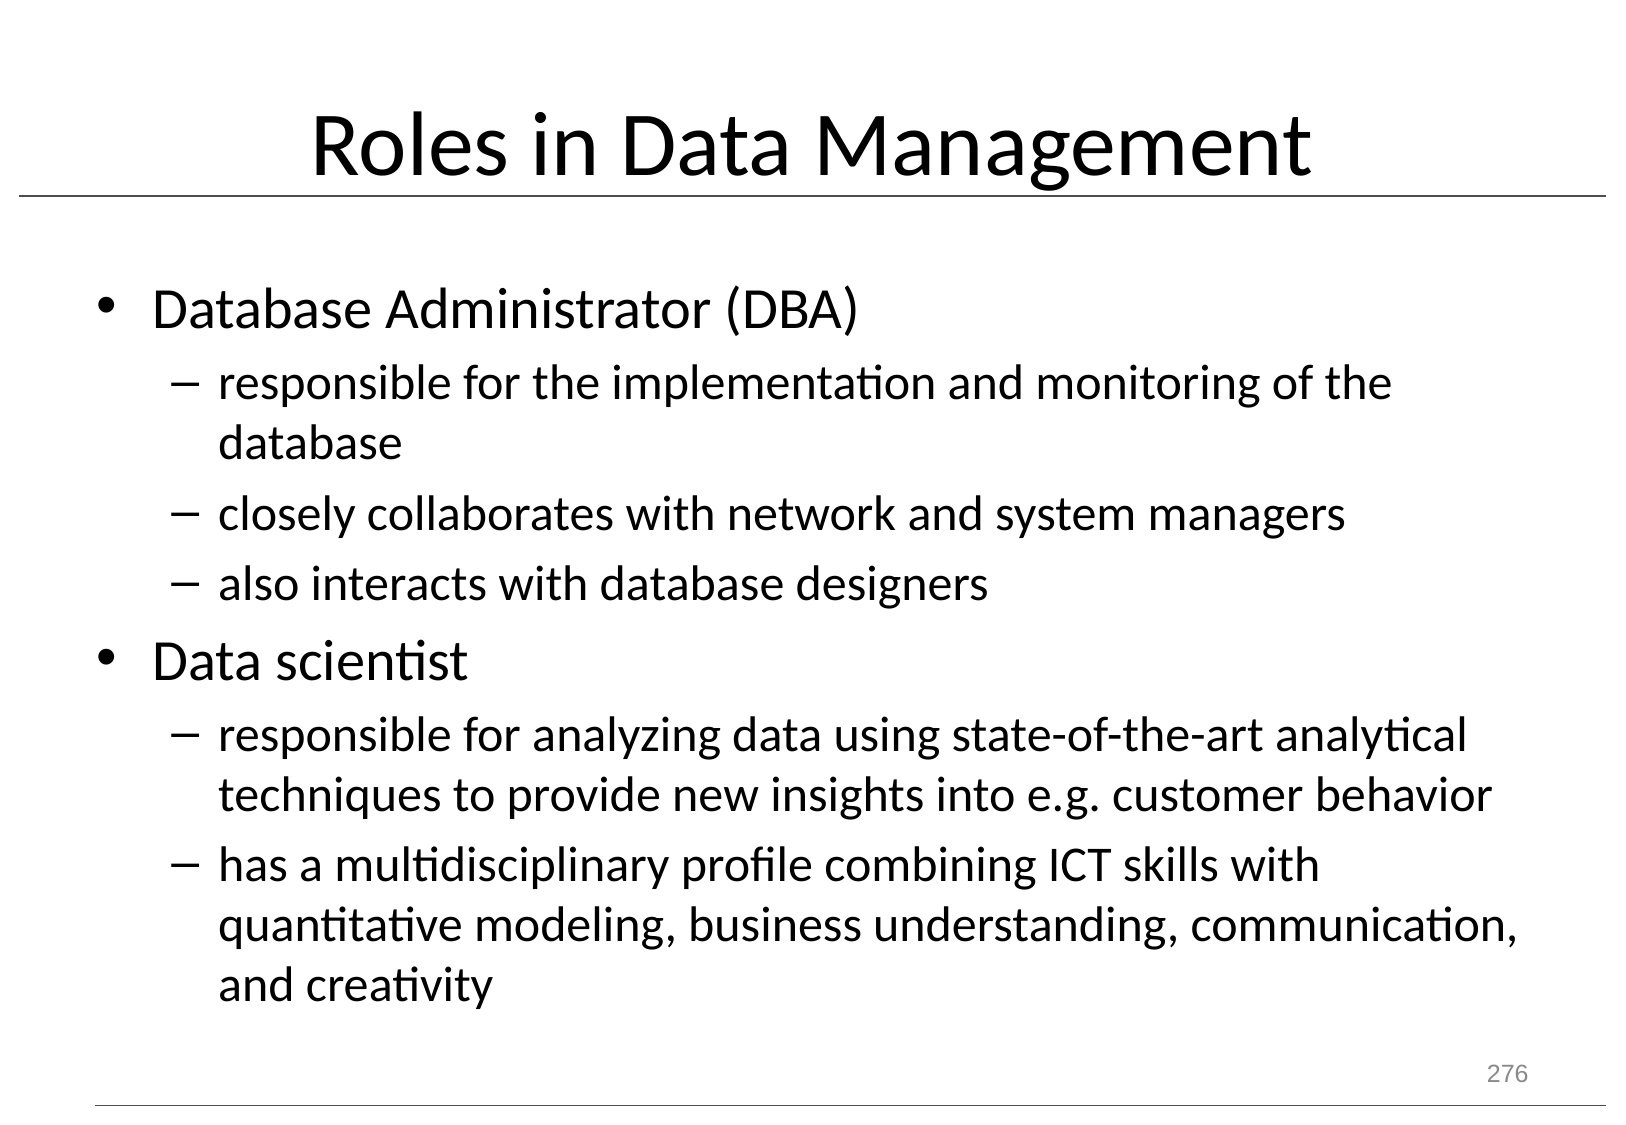

# Roles in Data Management
Database Administrator (DBA)
responsible for the implementation and monitoring of the database
closely collaborates with network and system managers
also interacts with database designers
Data scientist
responsible for analyzing data using state-of-the-art analytical techniques to provide new insights into e.g. customer behavior
has a multidisciplinary profile combining ICT skills with quantitative modeling, business understanding, communication, and creativity

276